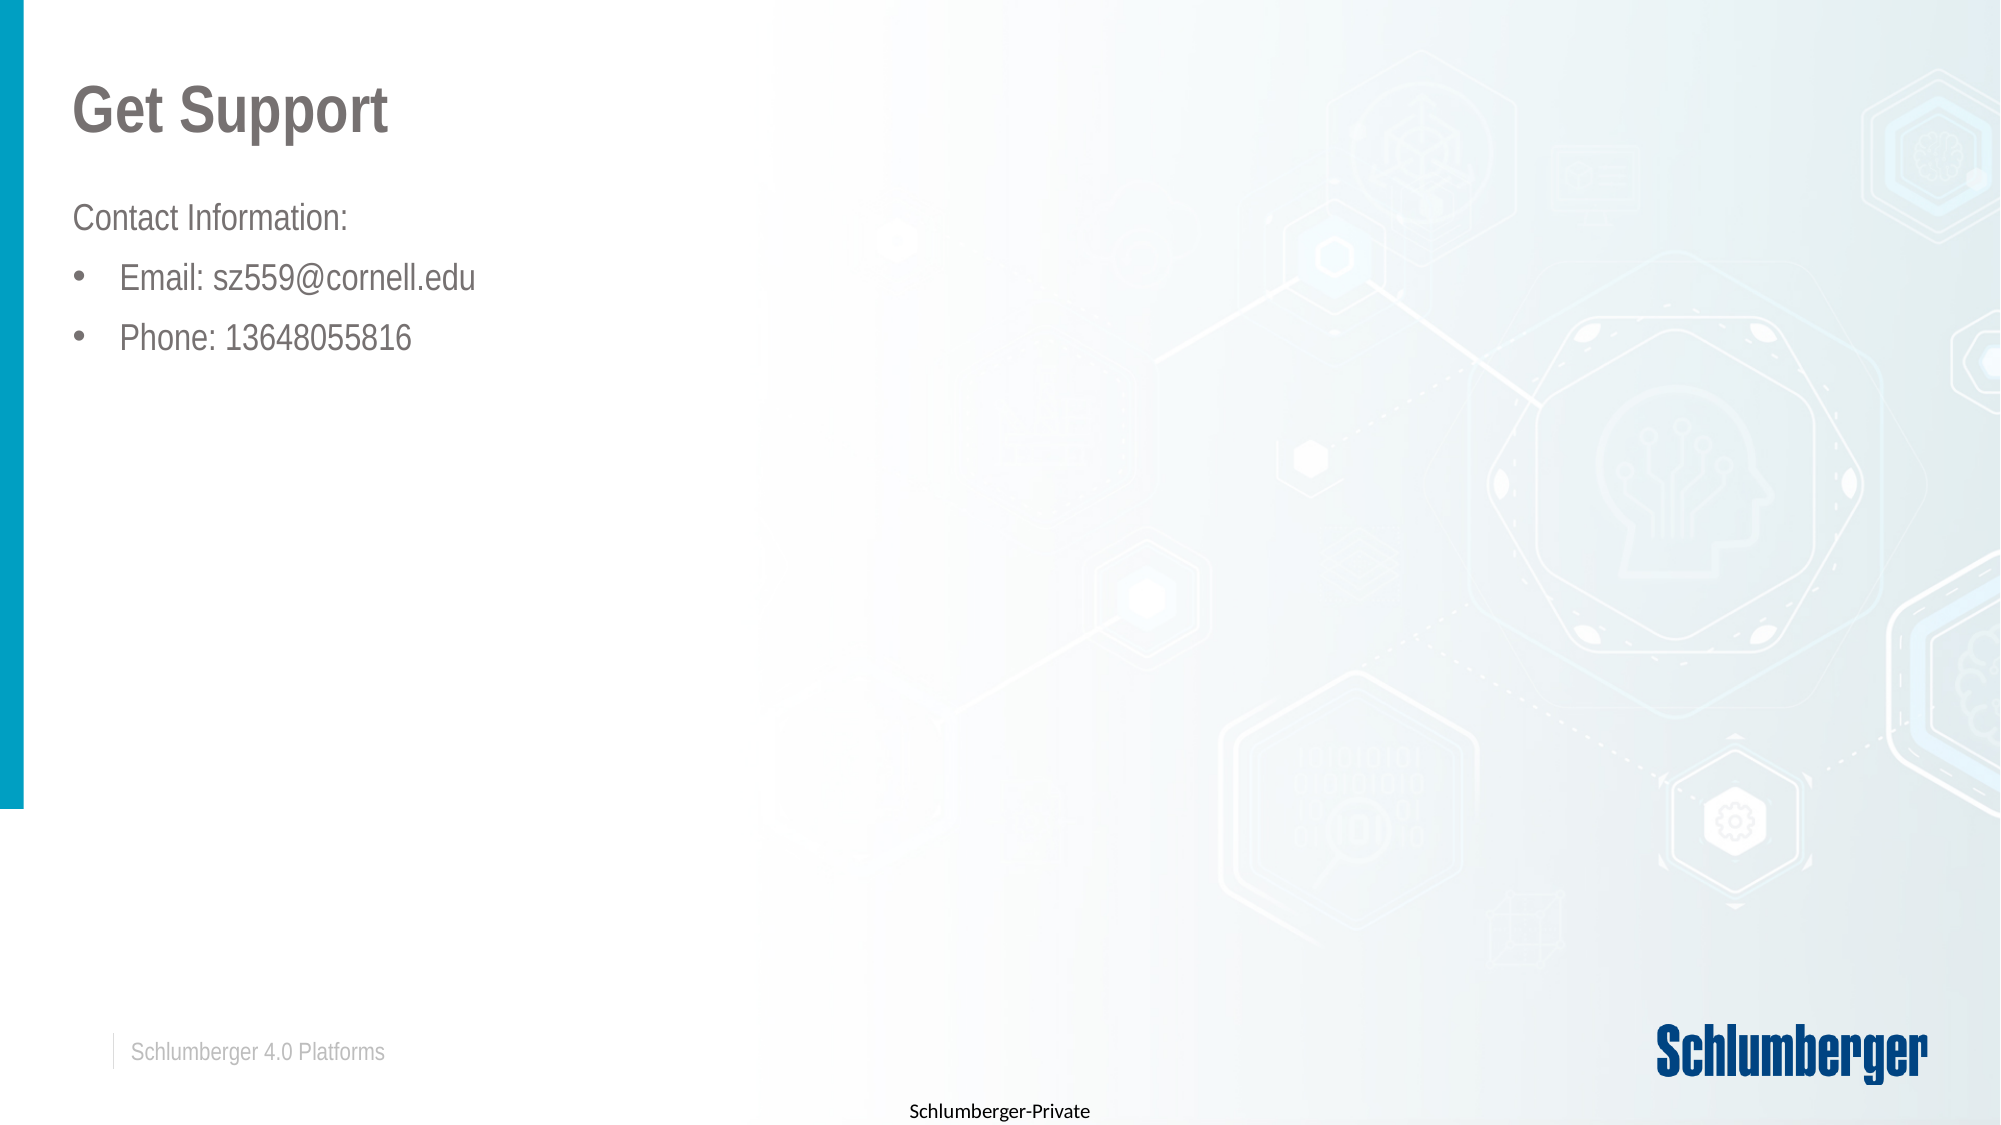

# Get Support
Contact Information:
Email: sz559@cornell.edu
Phone: 13648055816

19